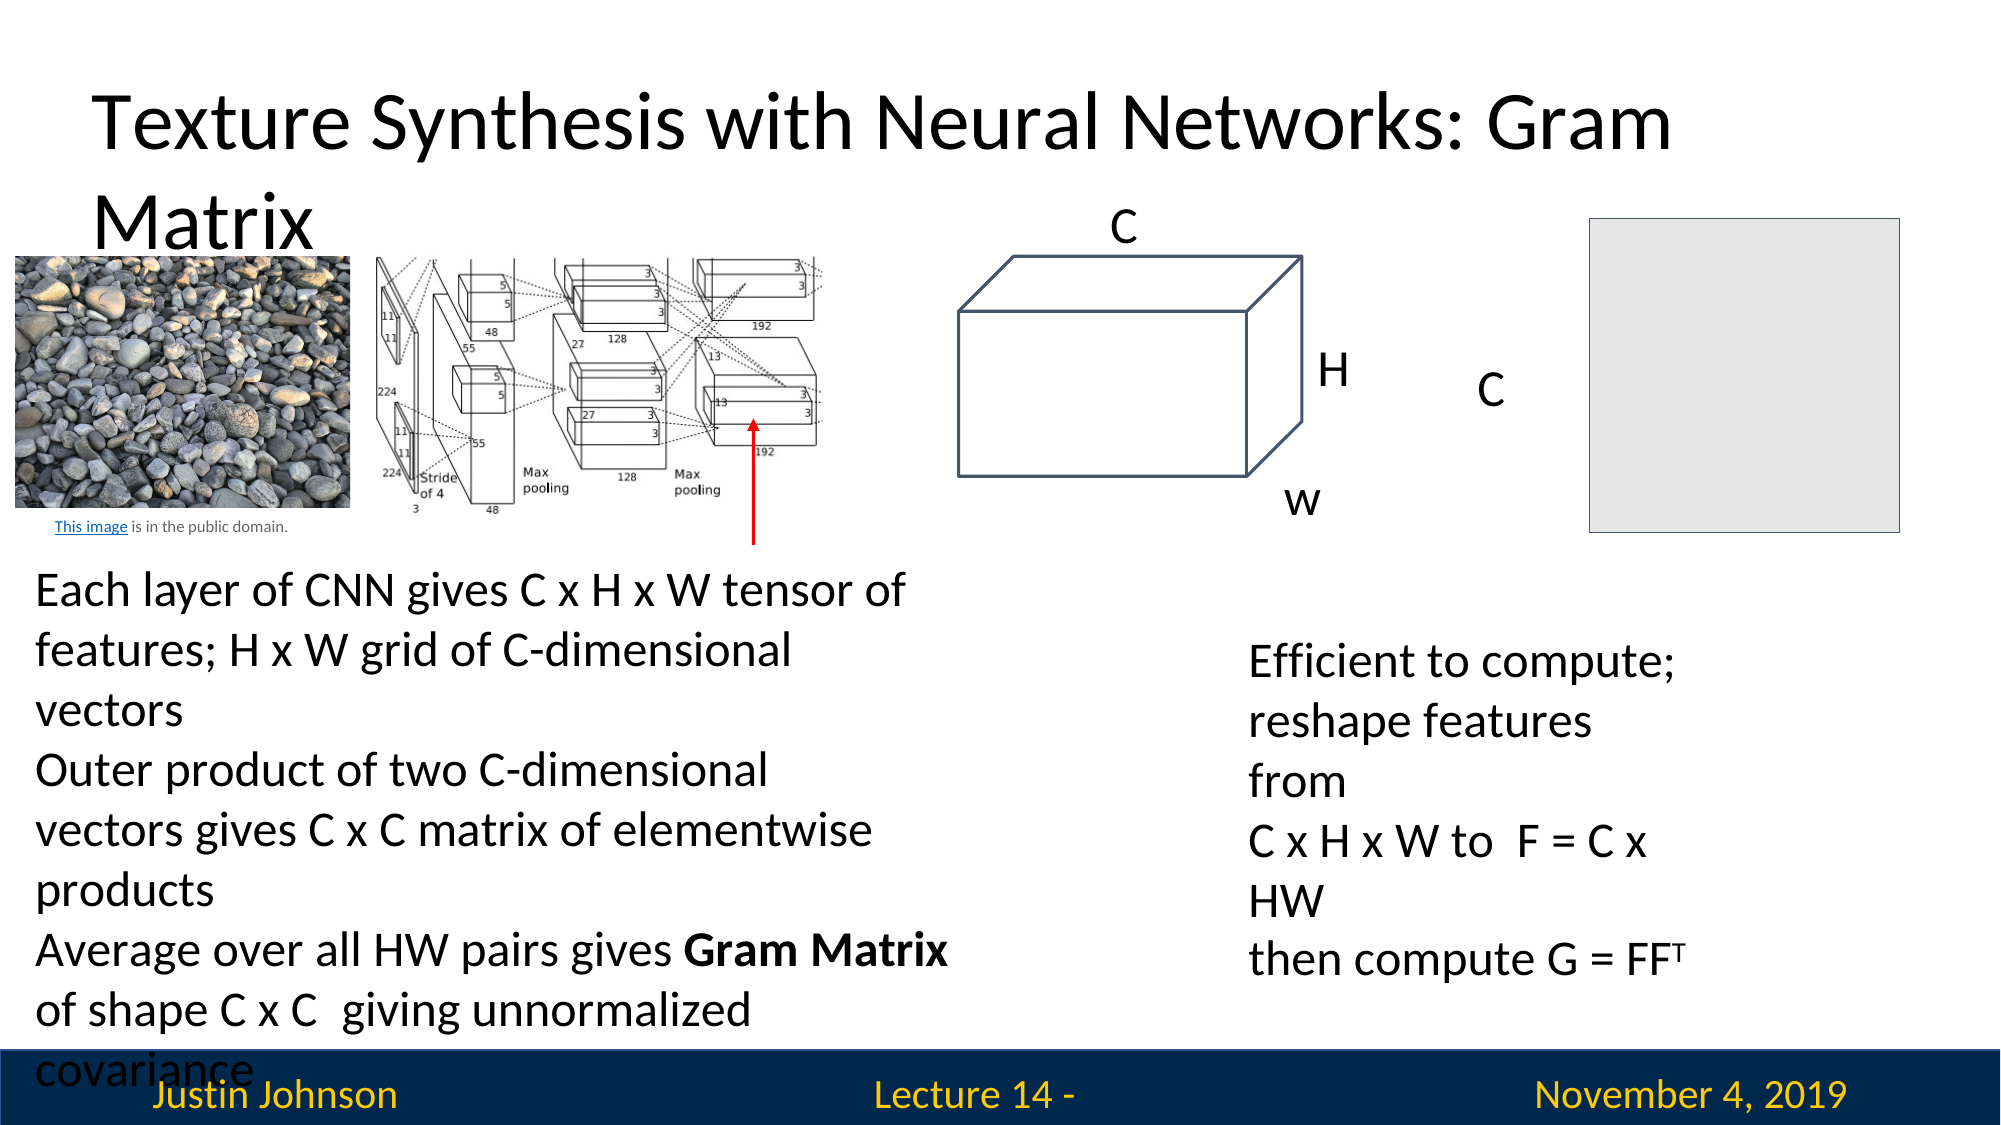

# Texture Synthesis with Neural Networks: Gram Matrix
C

H
C

w
This image is in the public domain.
Each layer of CNN gives C x H x W tensor of features; H x W grid of C-dimensional vectors
Efficient to compute; reshape features from
Outer product of two C-dimensional vectors gives C x C matrix of elementwise products
C x H x W to	F = C x HW
Average over all HW pairs gives Gram Matrix of shape C x C	giving unnormalized covariance
then compute G = FFT
Justin Johnson
November 4, 2019
Lecture 14 - 111